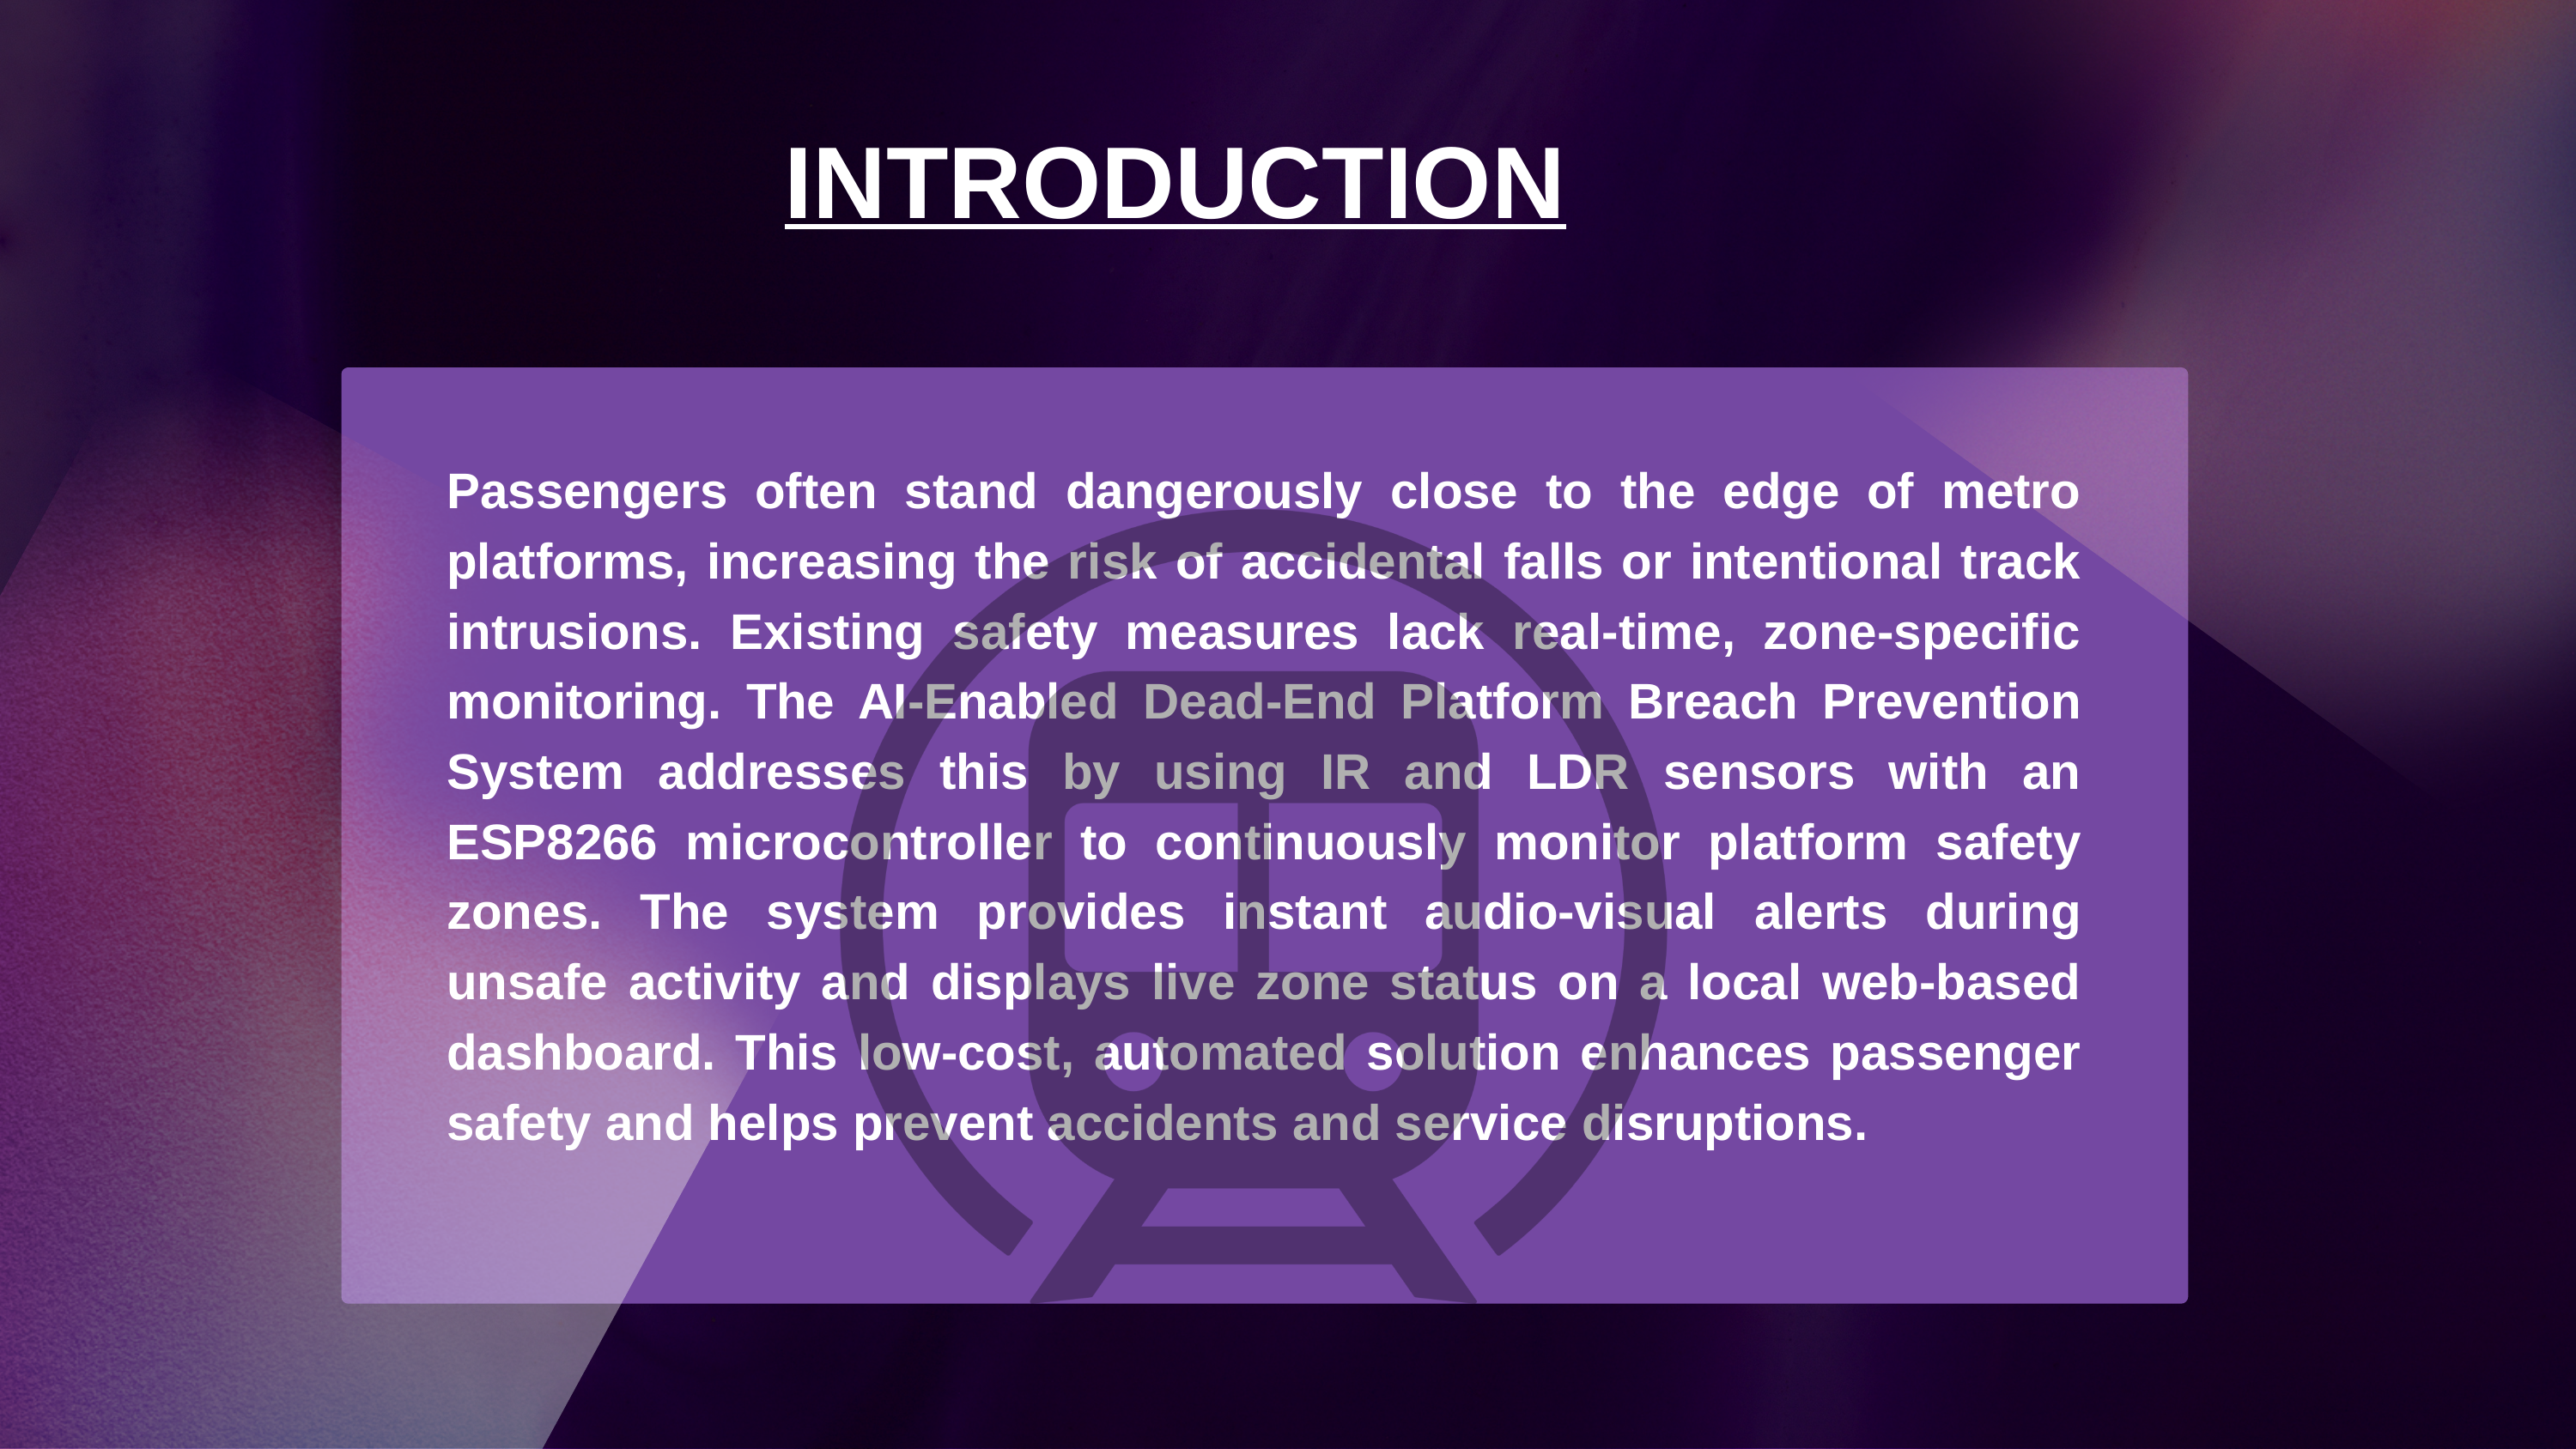

INTRODUCTION

Passengers often stand dangerously close to the edge of metro platforms, increasing the risk of accidental falls or intentional track intrusions. Existing safety measures lack real-time, zone-specific monitoring. The AI-Enabled Dead-End Platform Breach Prevention System addresses this by using IR and LDR sensors with an ESP8266 microcontroller to continuously monitor platform safety zones. The system provides instant audio-visual alerts during unsafe activity and displays live zone status on a local web-based dashboard. This low-cost, automated solution enhances passenger safety and helps prevent accidents and service disruptions.